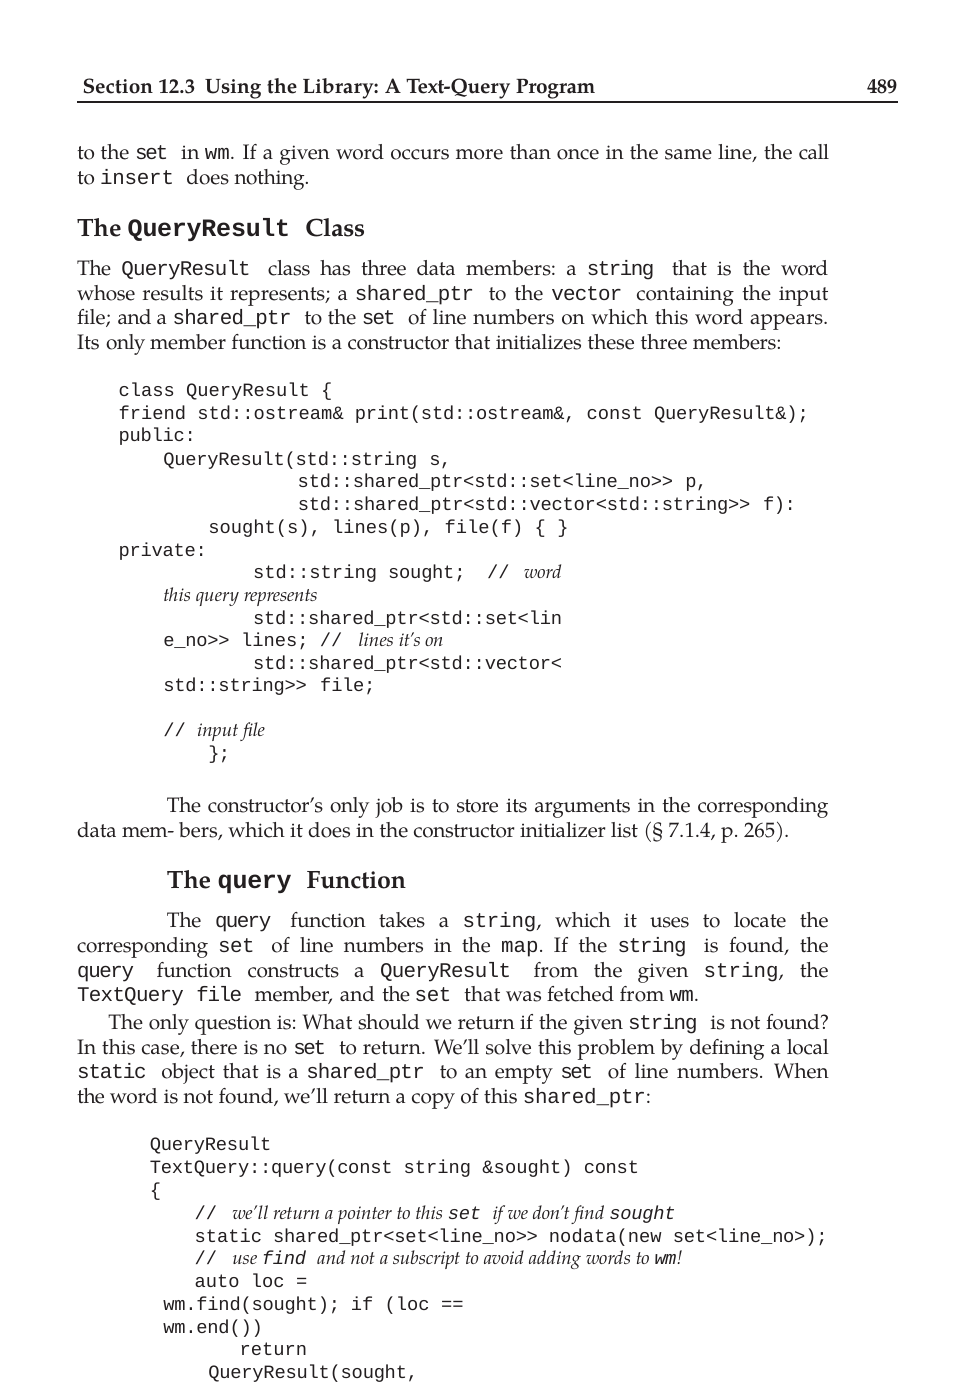

Section 12.3 Using the Library: A Text-Query Program
489

to the set in wm. If a given word occurs more than once in the same line, the call to insert does nothing.

The QueryResult Class
The QueryResult class has three data members: a string that is the word whose results it represents; a shared_ptr to the vector containing the input file; and a shared_ptr to the set of line numbers on which this word appears. Its only member function is a constructor that initializes these three members:

class QueryResult {
friend std::ostream& print(std::ostream&, const QueryResult&); public:
QueryResult(std::string s,
std::shared_ptr<std::set<line_no>> p, std::shared_ptr<std::vector<std::string>> f):
sought(s), lines(p), file(f) { } private:
std::string sought;	// word this query represents
std::shared_ptr<std::set<line_no>> lines; // lines it’s on
std::shared_ptr<std::vector<std::string>> file;	// input file
};

The constructor’s only job is to store its arguments in the corresponding data mem- bers, which it does in the constructor initializer list (§ 7.1.4, p. 265).

The query Function
The query function takes a string, which it uses to locate the corresponding set of line numbers in the map. If the string is found, the query function constructs a QueryResult from the given string, the TextQuery file member, and the set that was fetched from wm.
The only question is: What should we return if the given string is not found? In this case, there is no set to return. We’ll solve this problem by defining a local static object that is a shared_ptr to an empty set of line numbers. When the word is not found, we’ll return a copy of this shared_ptr:

QueryResult
TextQuery::query(const string &sought) const
{
// we’ll return a pointer to this set if we don’t find sought
static shared_ptr<set<line_no>> nodata(new set<line_no>);
// use find and not a subscript to avoid adding words to wm!
auto loc = wm.find(sought); if (loc == wm.end())
return QueryResult(sought, nodata, file);	// not found
else
return QueryResult(sought, loc->second, file);
}